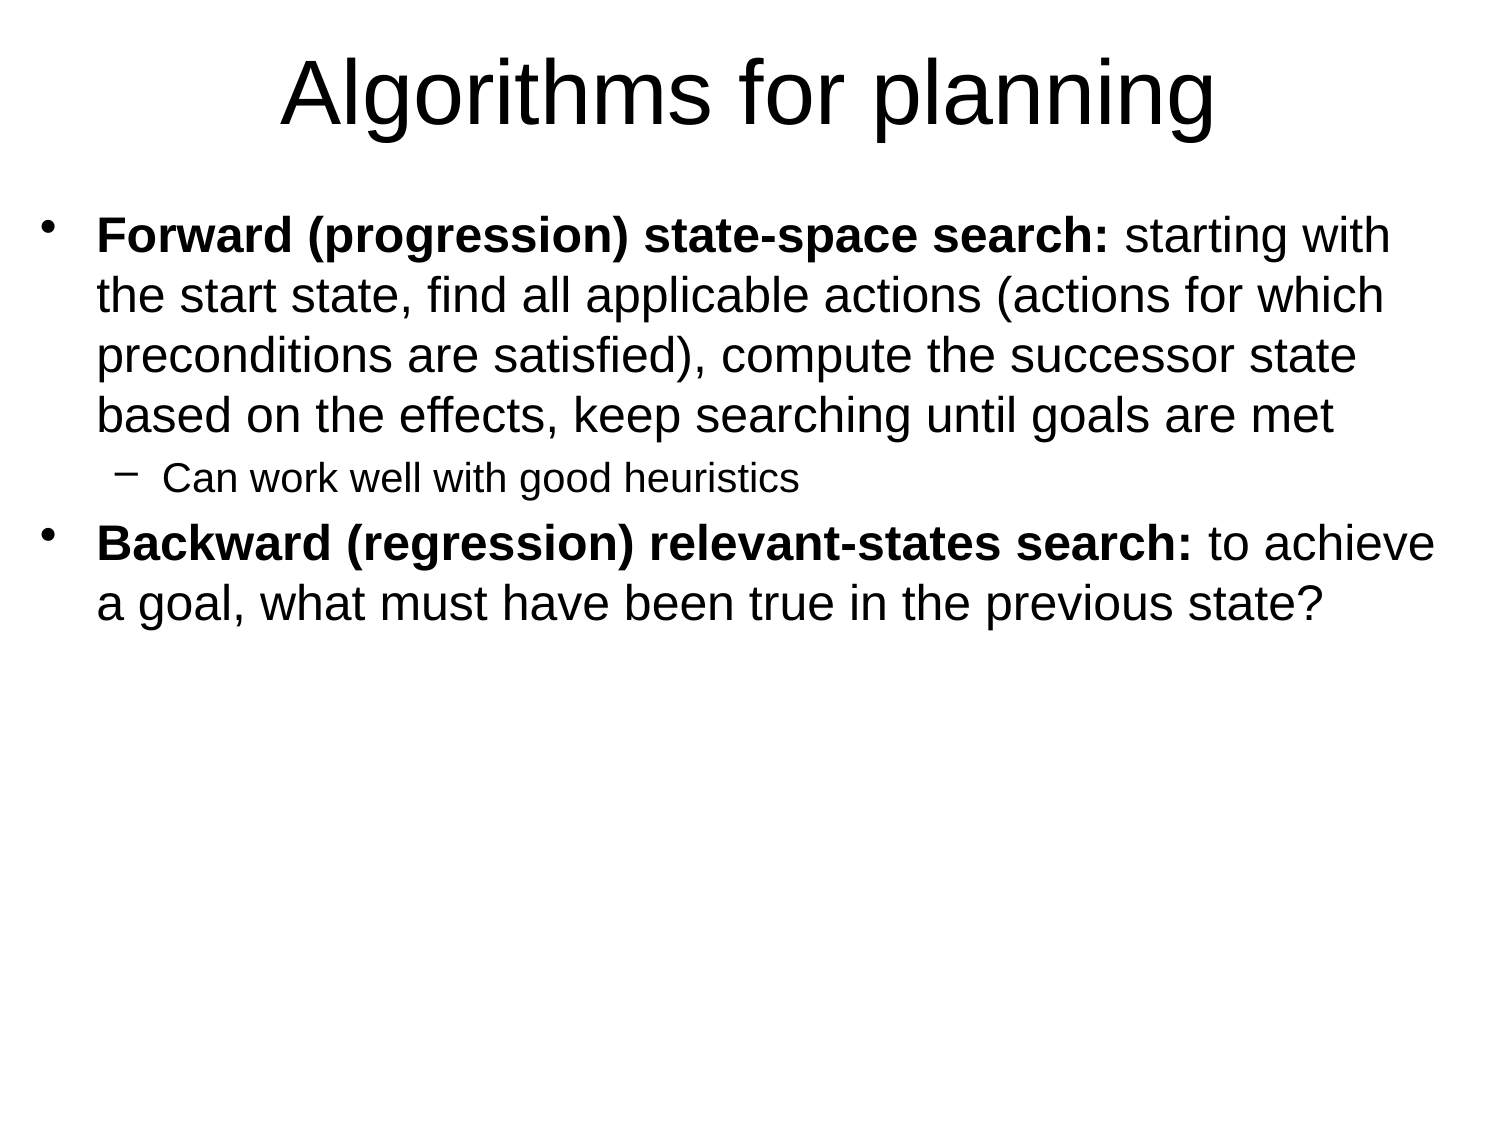

# Algorithms for planning
Forward (progression) state-space search: starting with the start state, find all applicable actions (actions for which preconditions are satisfied), compute the successor state based on the effects, keep searching until goals are met
Can work well with good heuristics
Backward (regression) relevant-states search: to achieve a goal, what must have been true in the previous state?